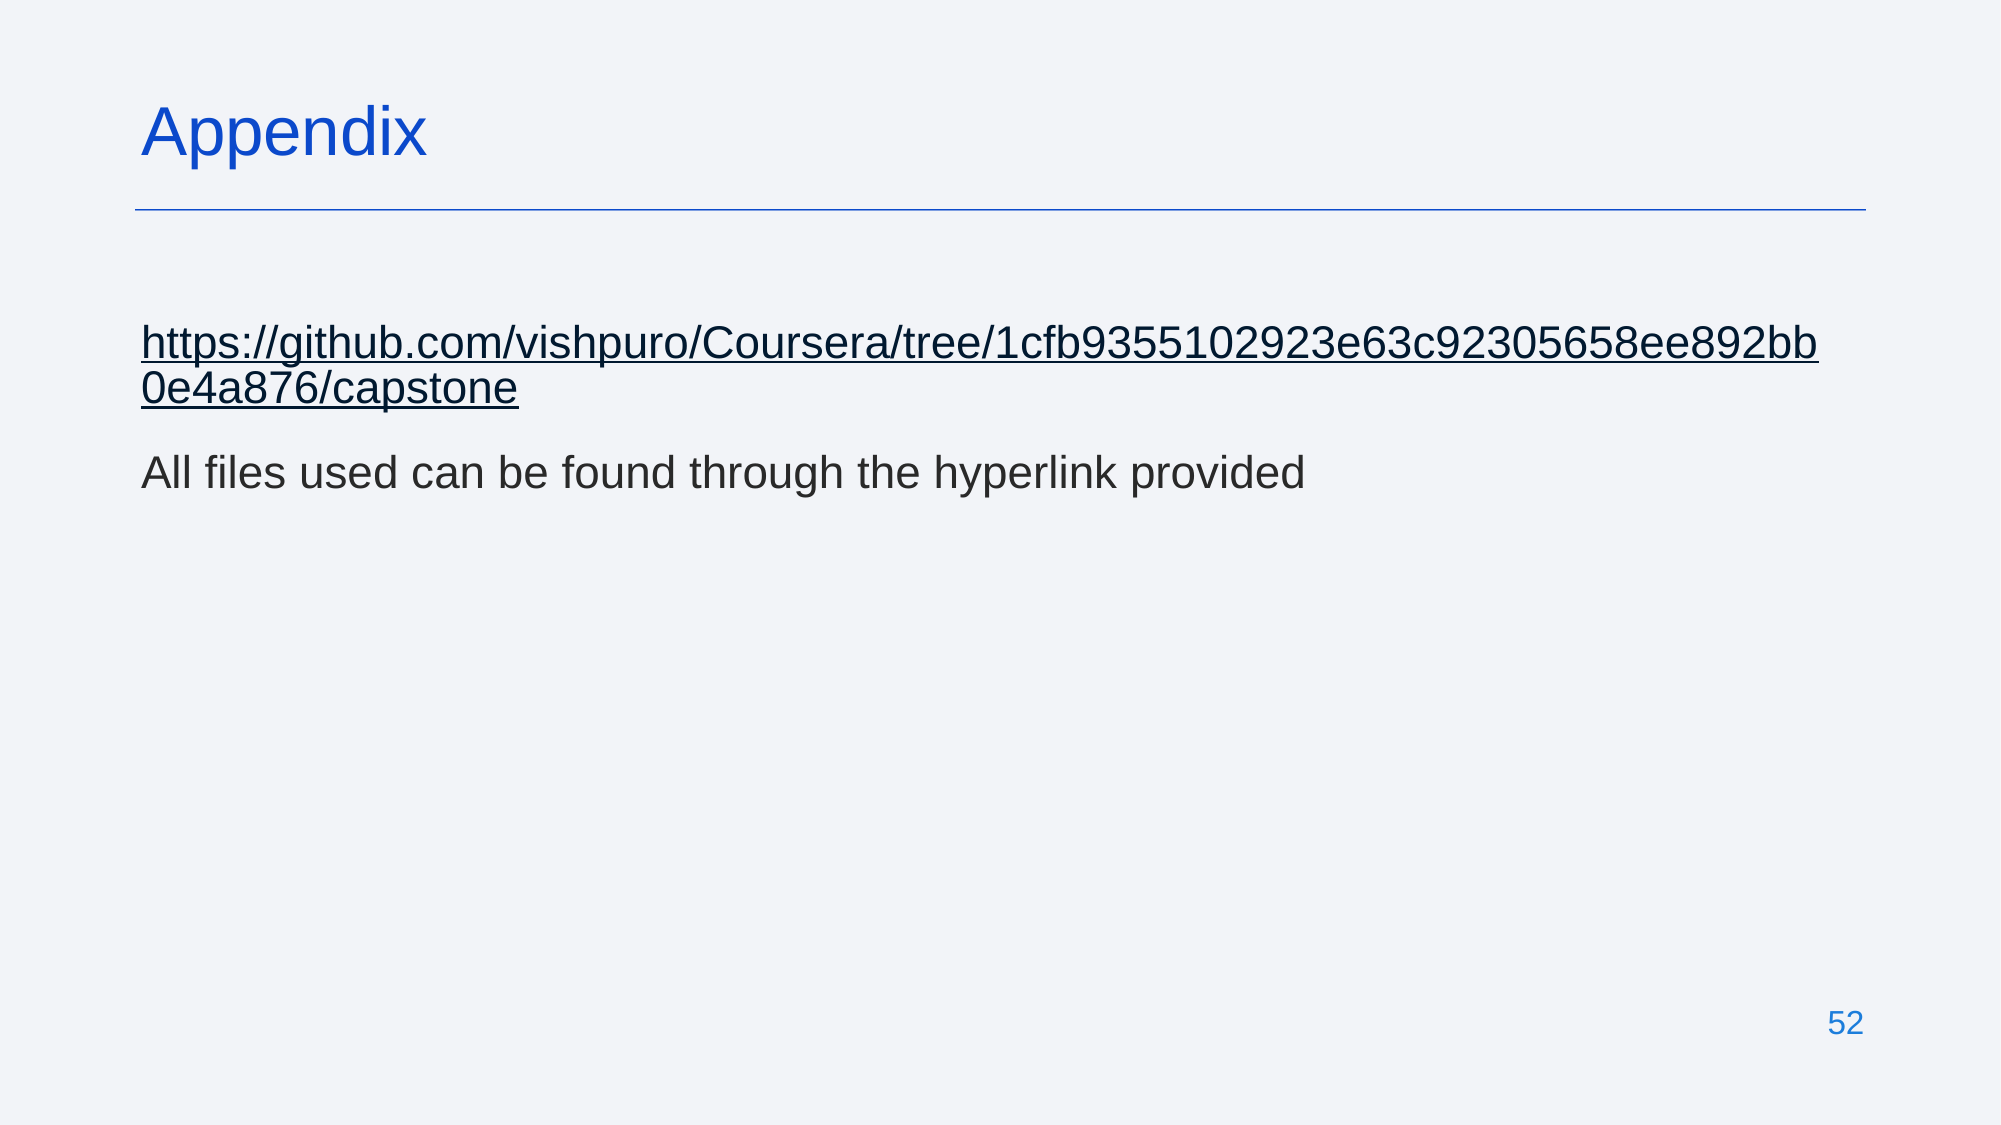

Appendix
https://github.com/vishpuro/Coursera/tree/1cfb9355102923e63c92305658ee892bb0e4a876/capstone
All files used can be found through the hyperlink provided
52